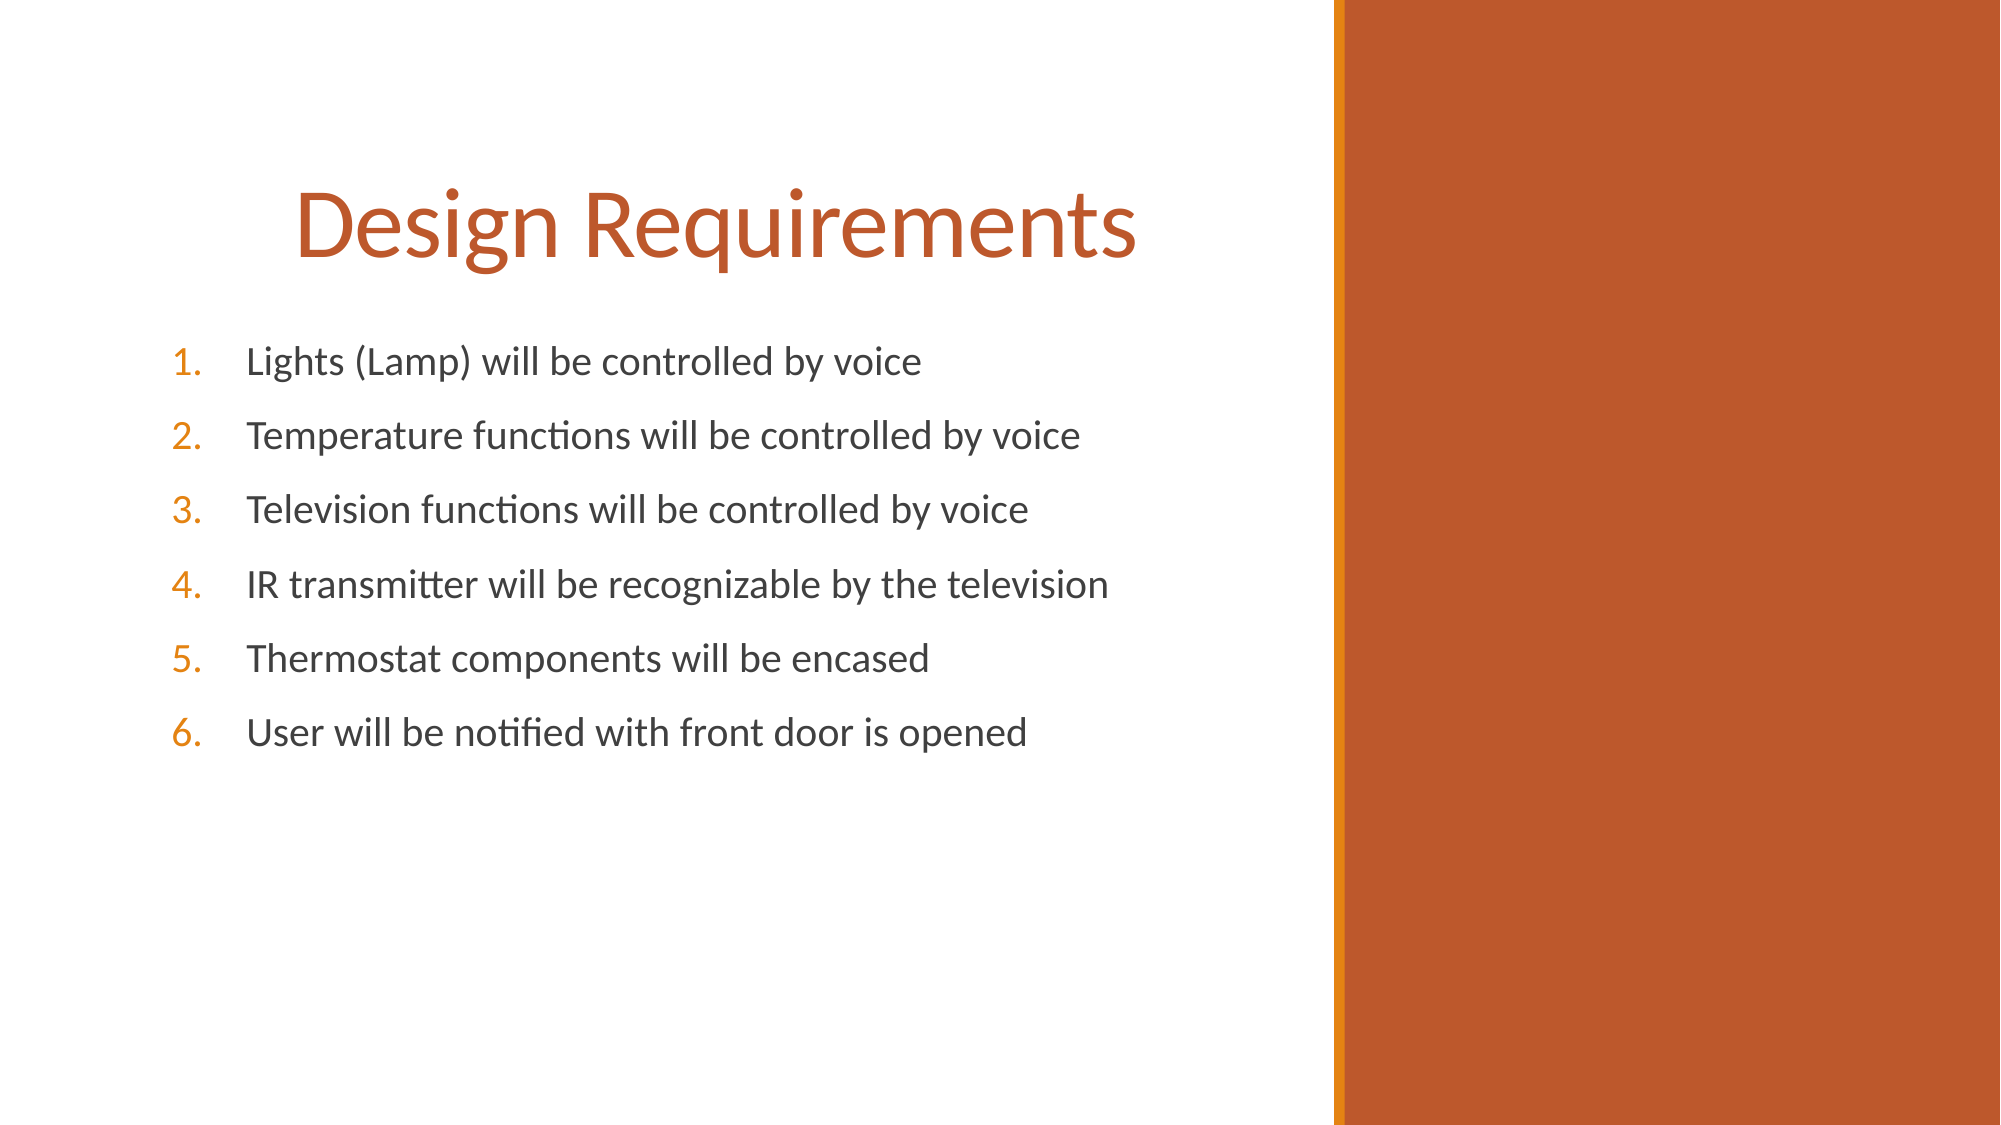

# Design Requirements
Lights (Lamp) will be controlled by voice
Temperature functions will be controlled by voice
Television functions will be controlled by voice
IR transmitter will be recognizable by the television
Thermostat components will be encased
User will be notified with front door is opened